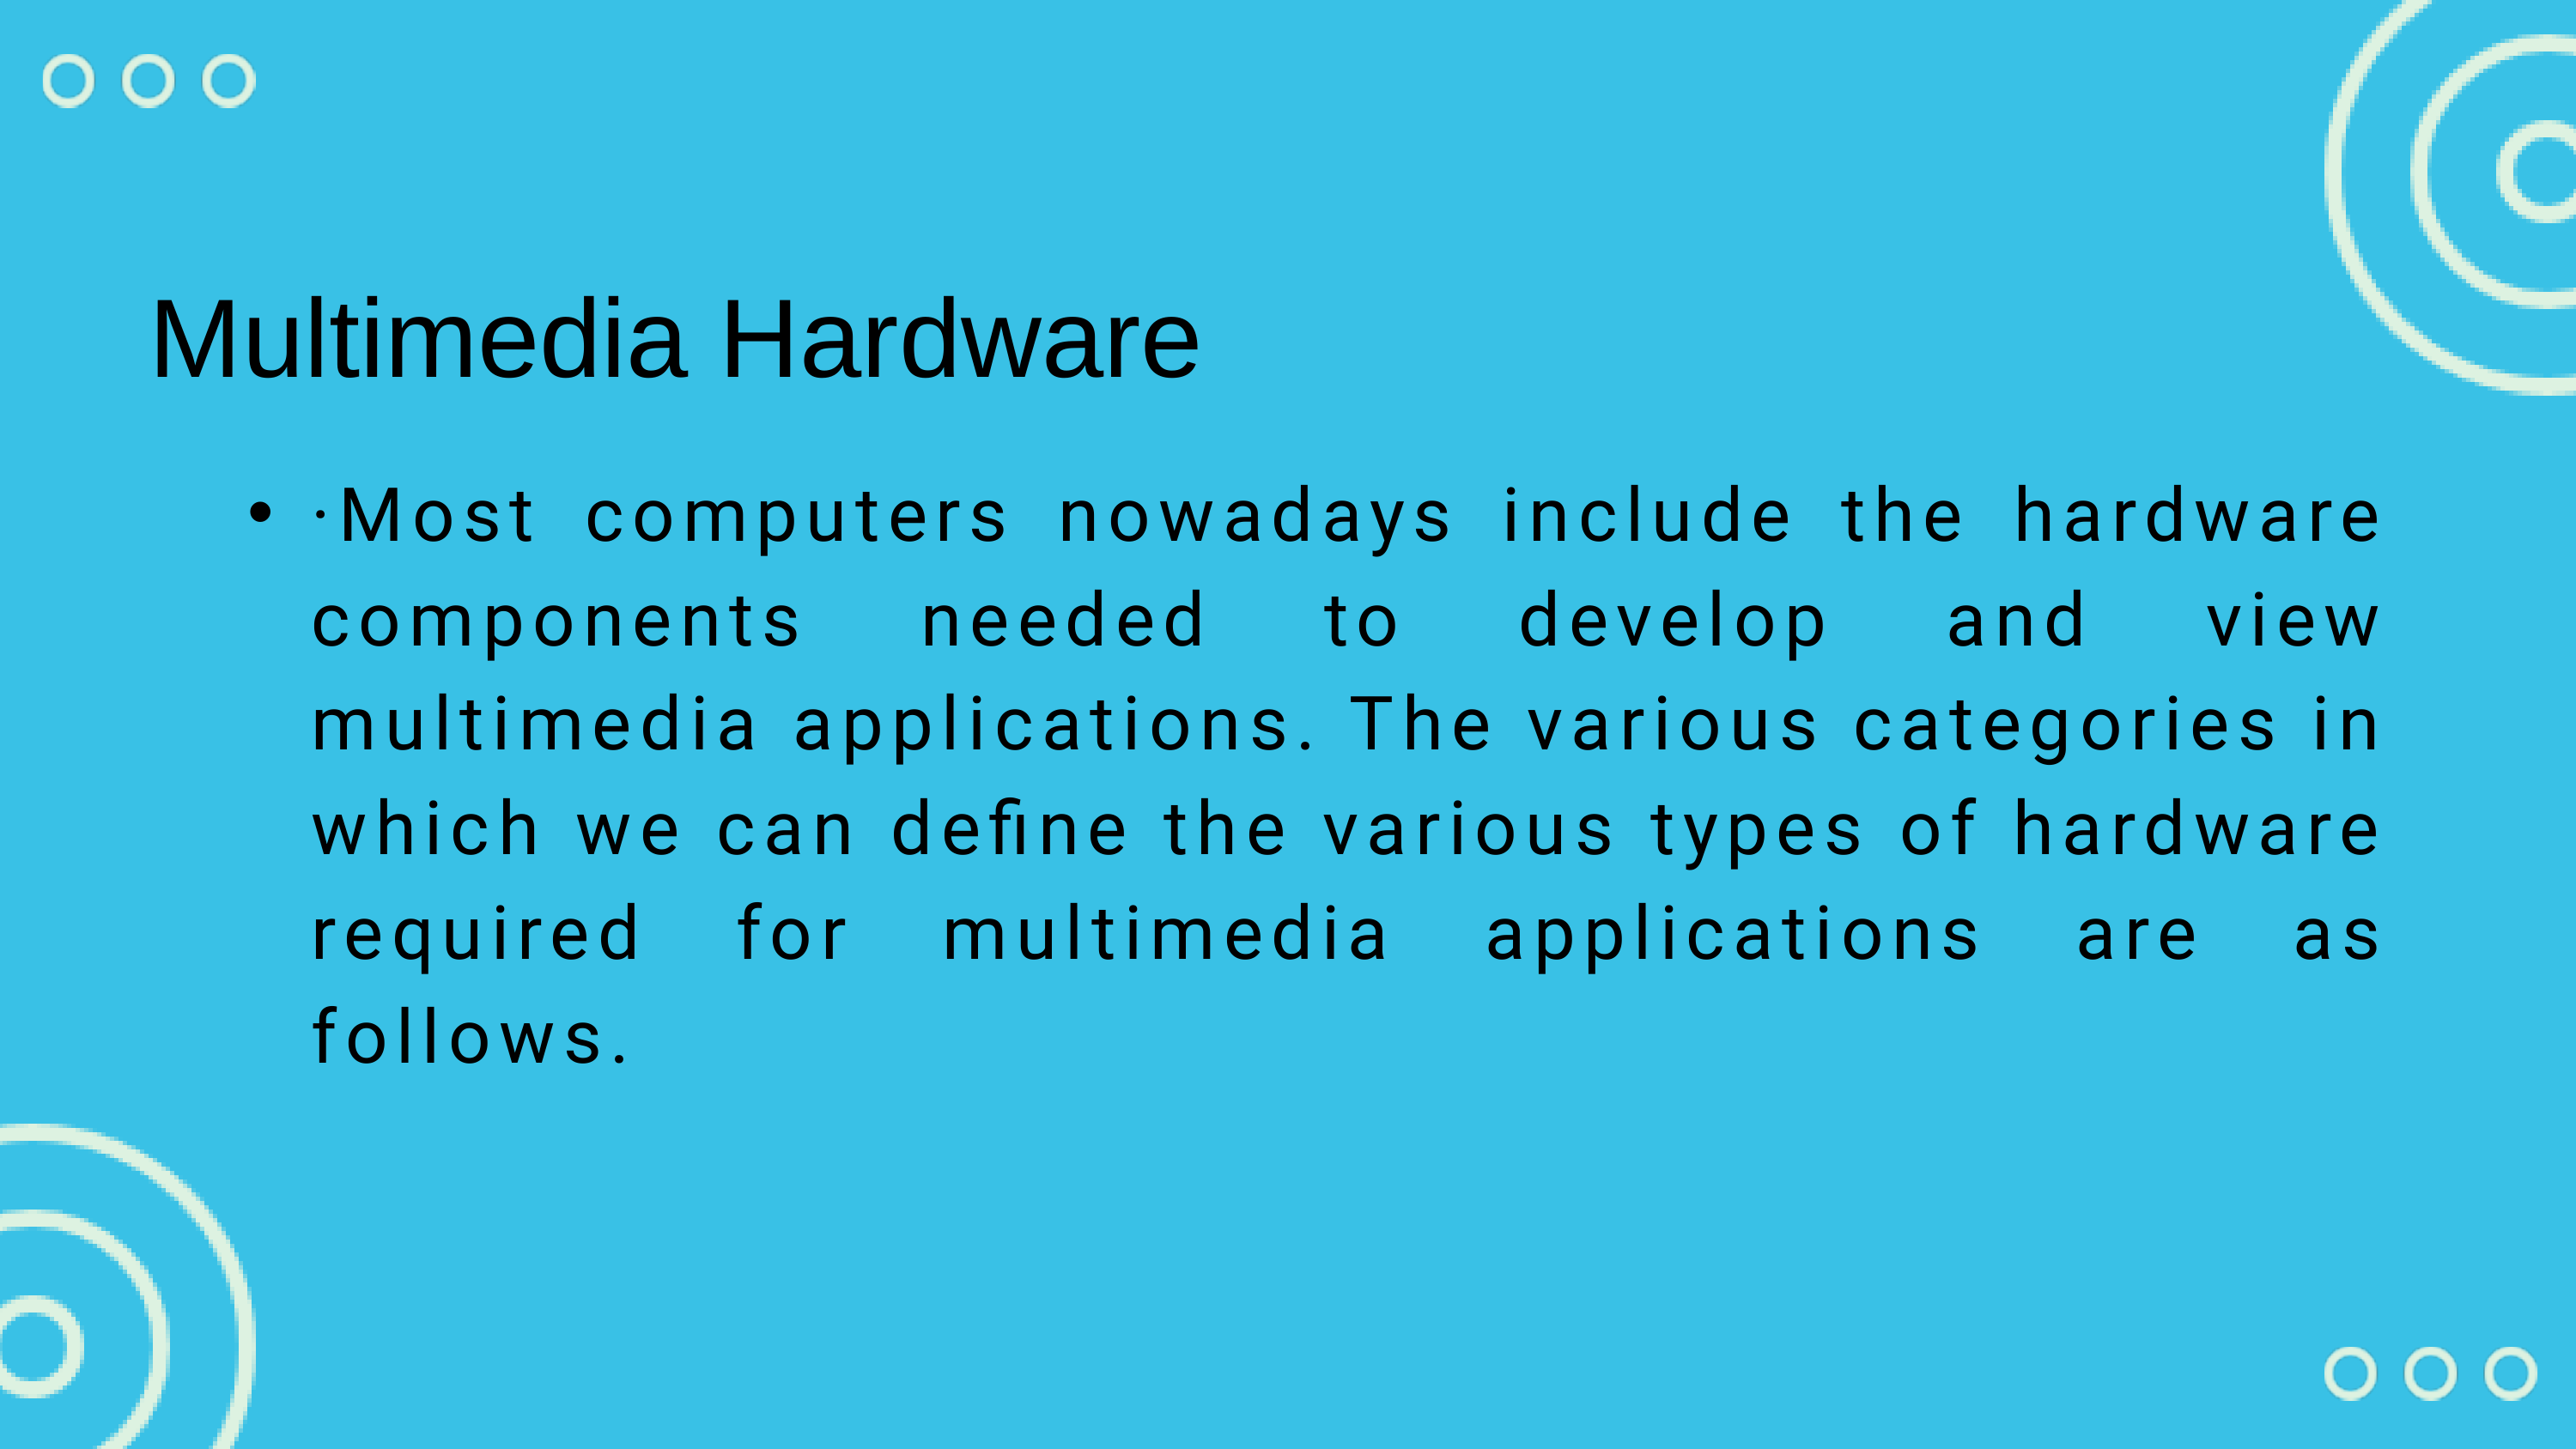

Multimedia Hardware
·Most computers nowadays include the hardware components needed to develop and view multimedia applications. The various categories in which we can define the various types of hardware required for multimedia applications are as follows.